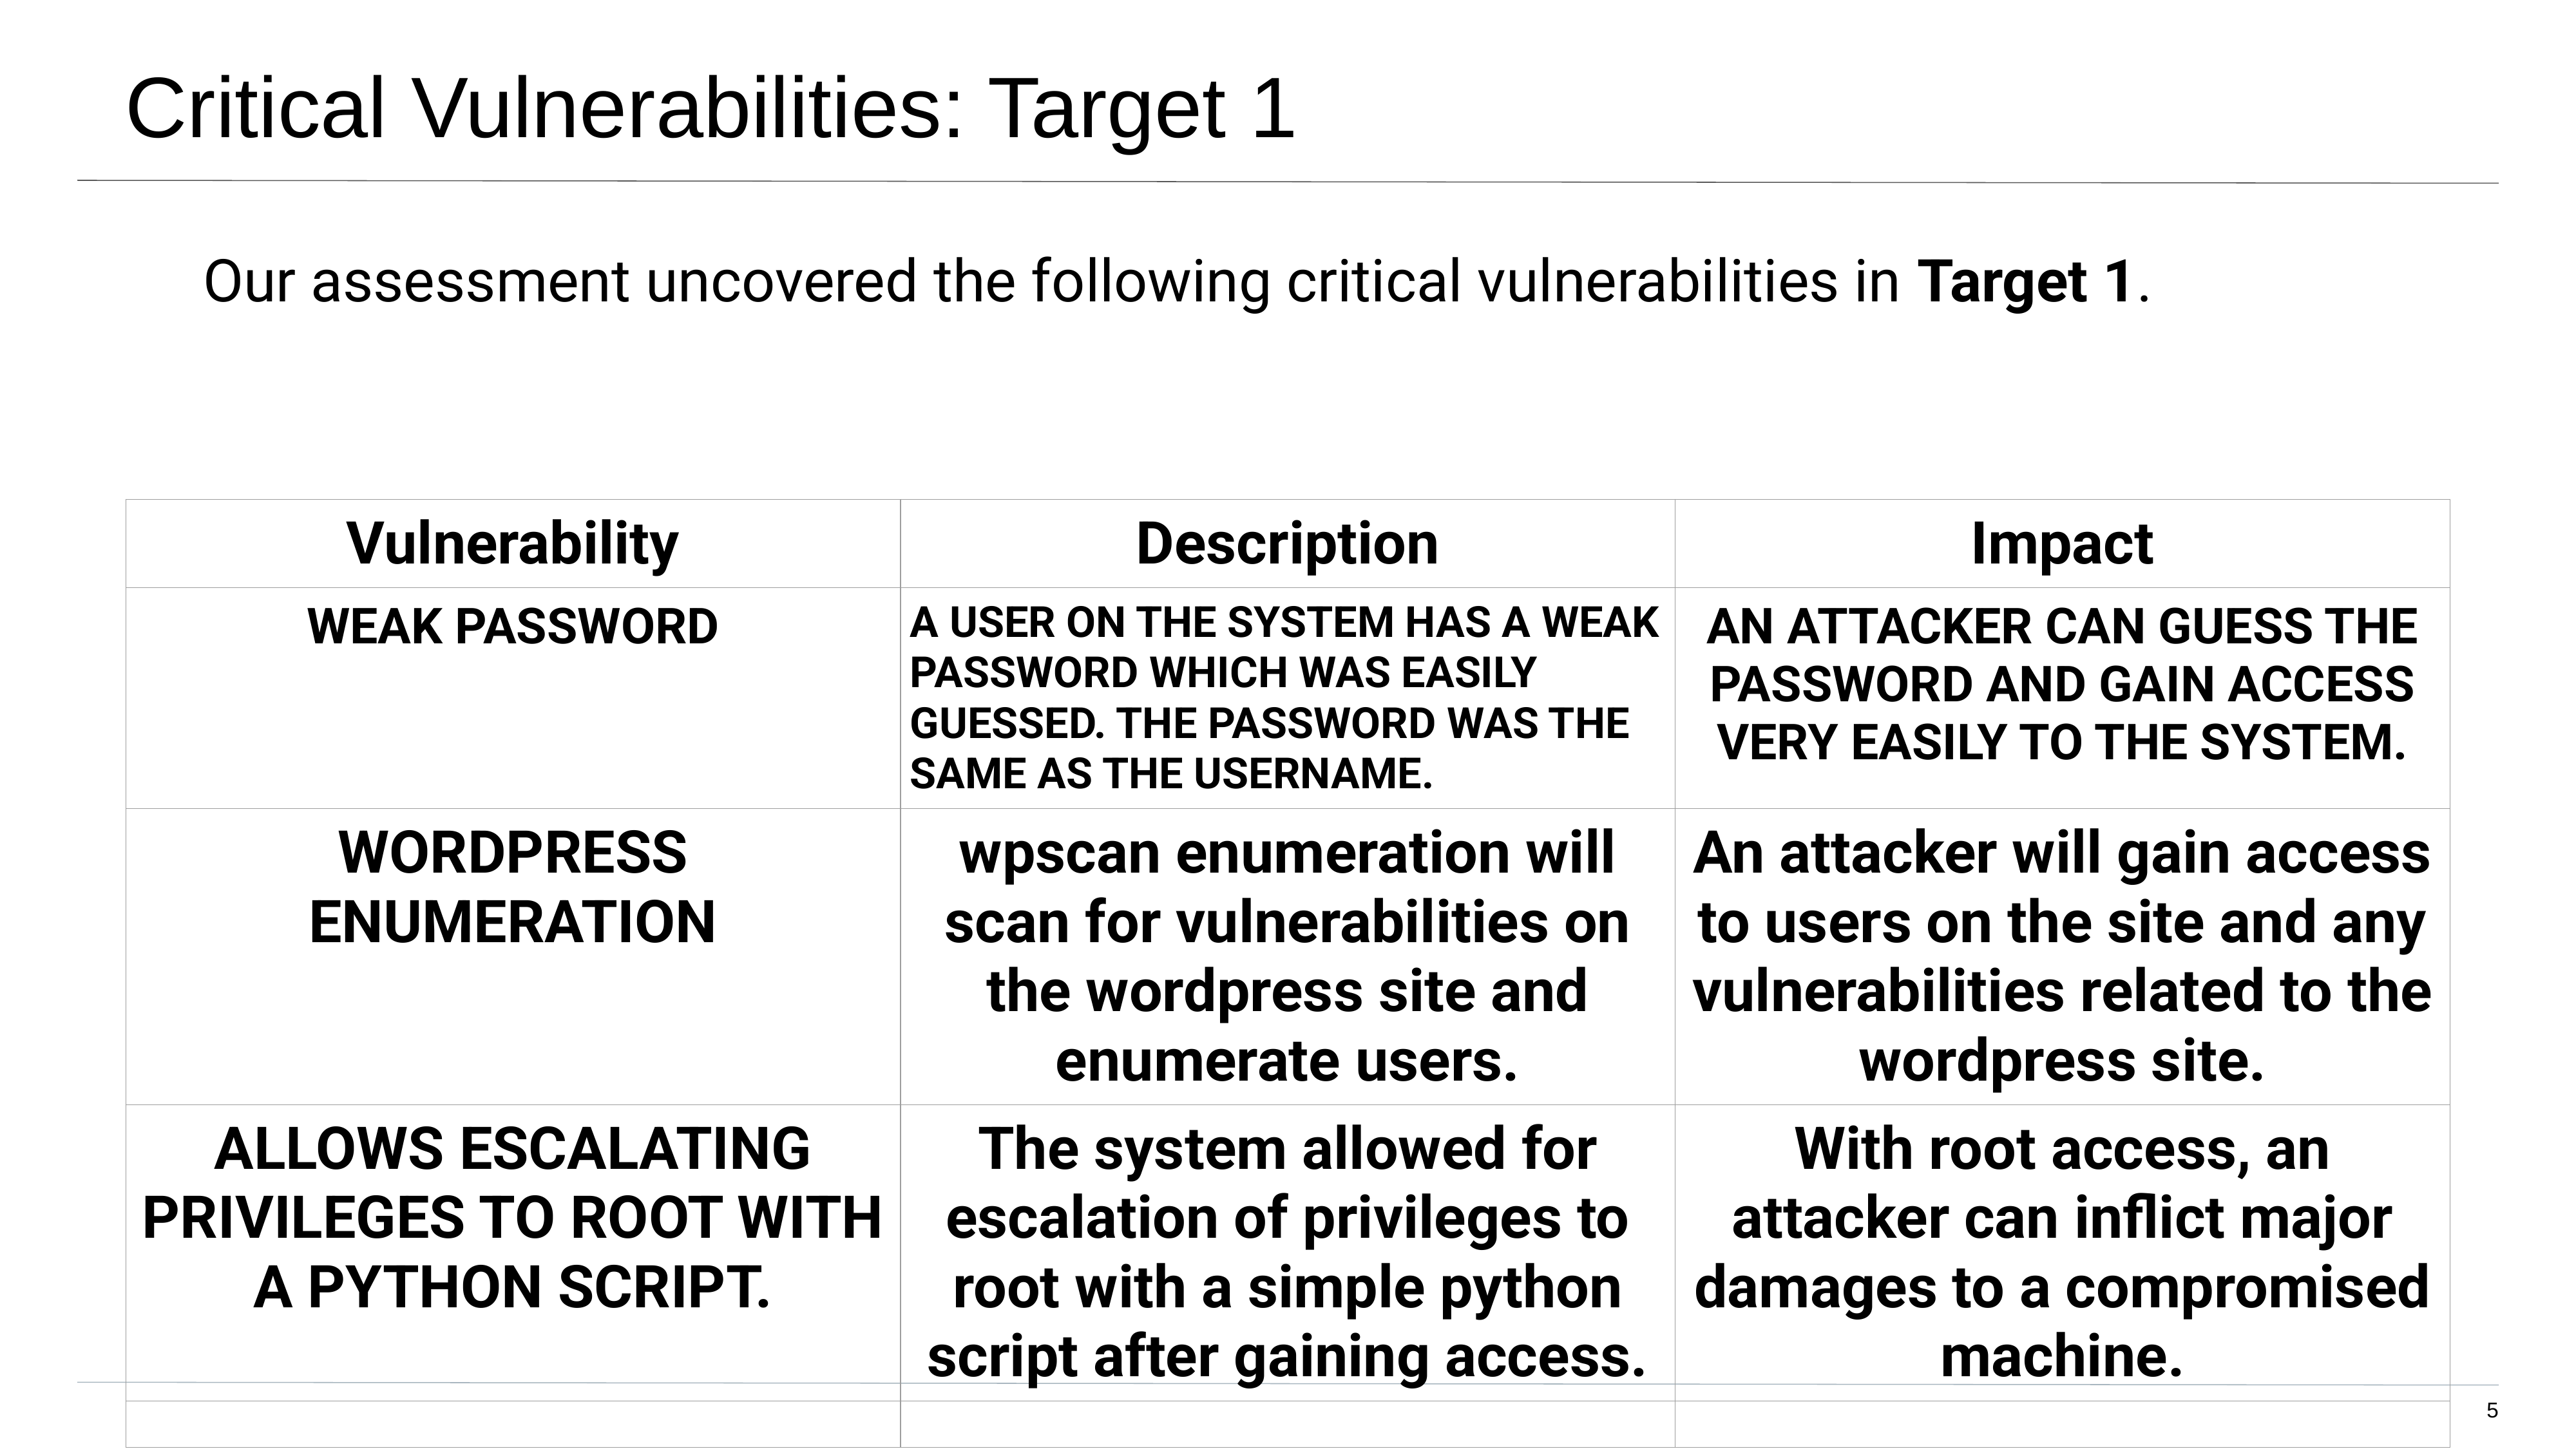

# Critical Vulnerabilities: Target 1
Our assessment uncovered the following critical vulnerabilities in Target 1.

| Vulnerability | Description | Impact |
| --- | --- | --- |
| WEAK PASSWORD | A USER ON THE SYSTEM HAS A WEAK PASSWORD WHICH WAS EASILY GUESSED. THE PASSWORD WAS THE SAME AS THE USERNAME. | AN ATTACKER CAN GUESS THE PASSWORD AND GAIN ACCESS VERY EASILY TO THE SYSTEM. |
| WORDPRESS ENUMERATION | wpscan enumeration will scan for vulnerabilities on the wordpress site and enumerate users. | An attacker will gain access to users on the site and any vulnerabilities related to the wordpress site. |
| ALLOWS ESCALATING PRIVILEGES TO ROOT WITH A PYTHON SCRIPT. | The system allowed for escalation of privileges to root with a simple python script after gaining access. | With root access, an attacker can inflict major damages to a compromised machine. |
|  |  |  |
5